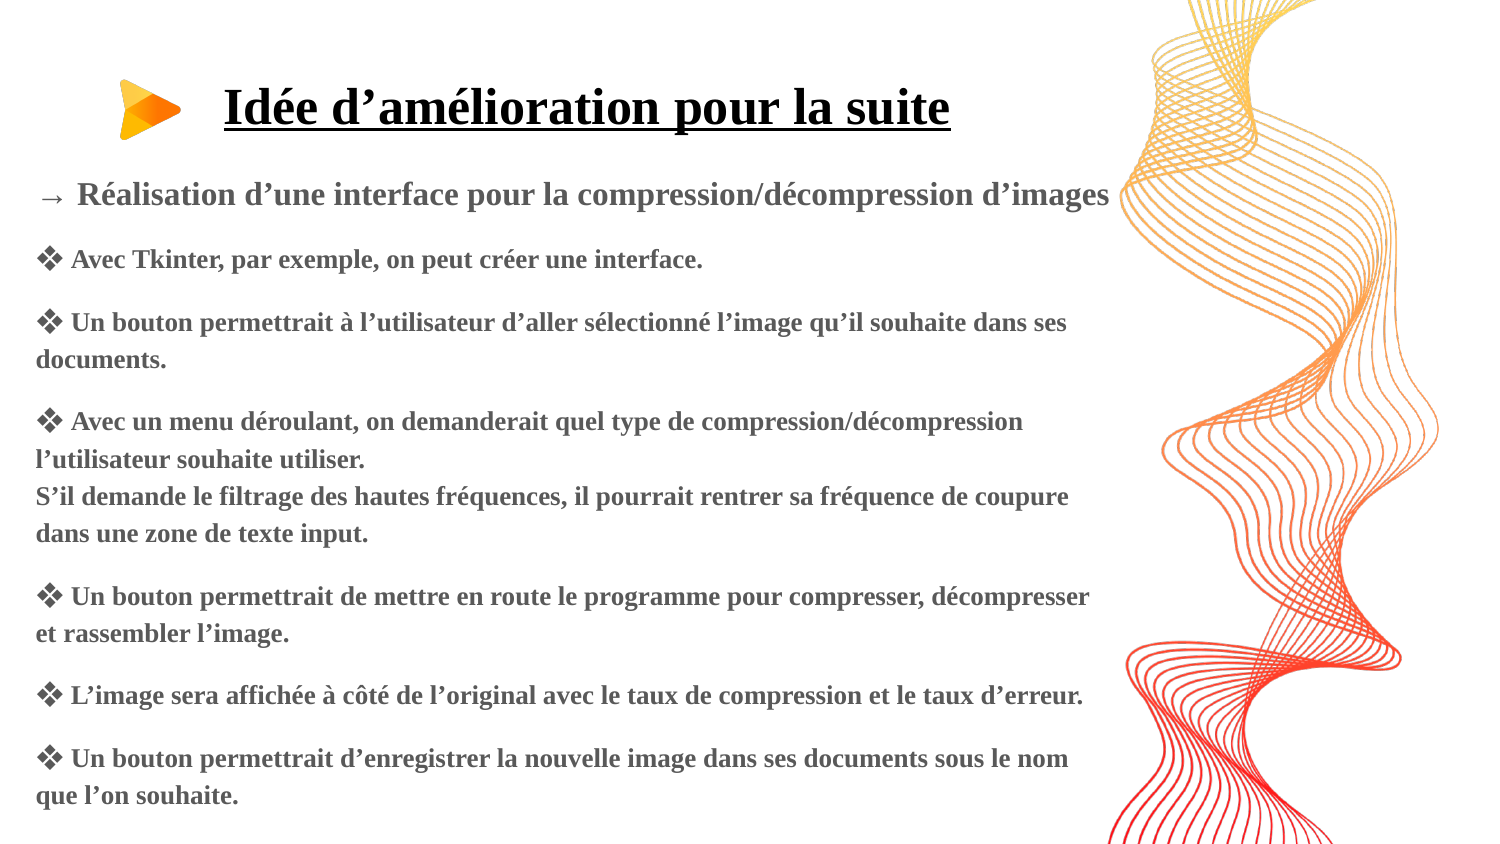

# Idée d’amélioration pour la suite
→ Réalisation d’une interface pour la compression/décompression d’images
❖ Avec Tkinter, par exemple, on peut créer une interface.
❖ Un bouton permettrait à l’utilisateur d’aller sélectionné l’image qu’il souhaite dans ses documents.
❖ Avec un menu déroulant, on demanderait quel type de compression/décompression l’utilisateur souhaite utiliser.
S’il demande le filtrage des hautes fréquences, il pourrait rentrer sa fréquence de coupure dans une zone de texte input.
❖ Un bouton permettrait de mettre en route le programme pour compresser, décompresser et rassembler l’image.
❖ L’image sera affichée à côté de l’original avec le taux de compression et le taux d’erreur.
❖ Un bouton permettrait d’enregistrer la nouvelle image dans ses documents sous le nom que l’on souhaite.